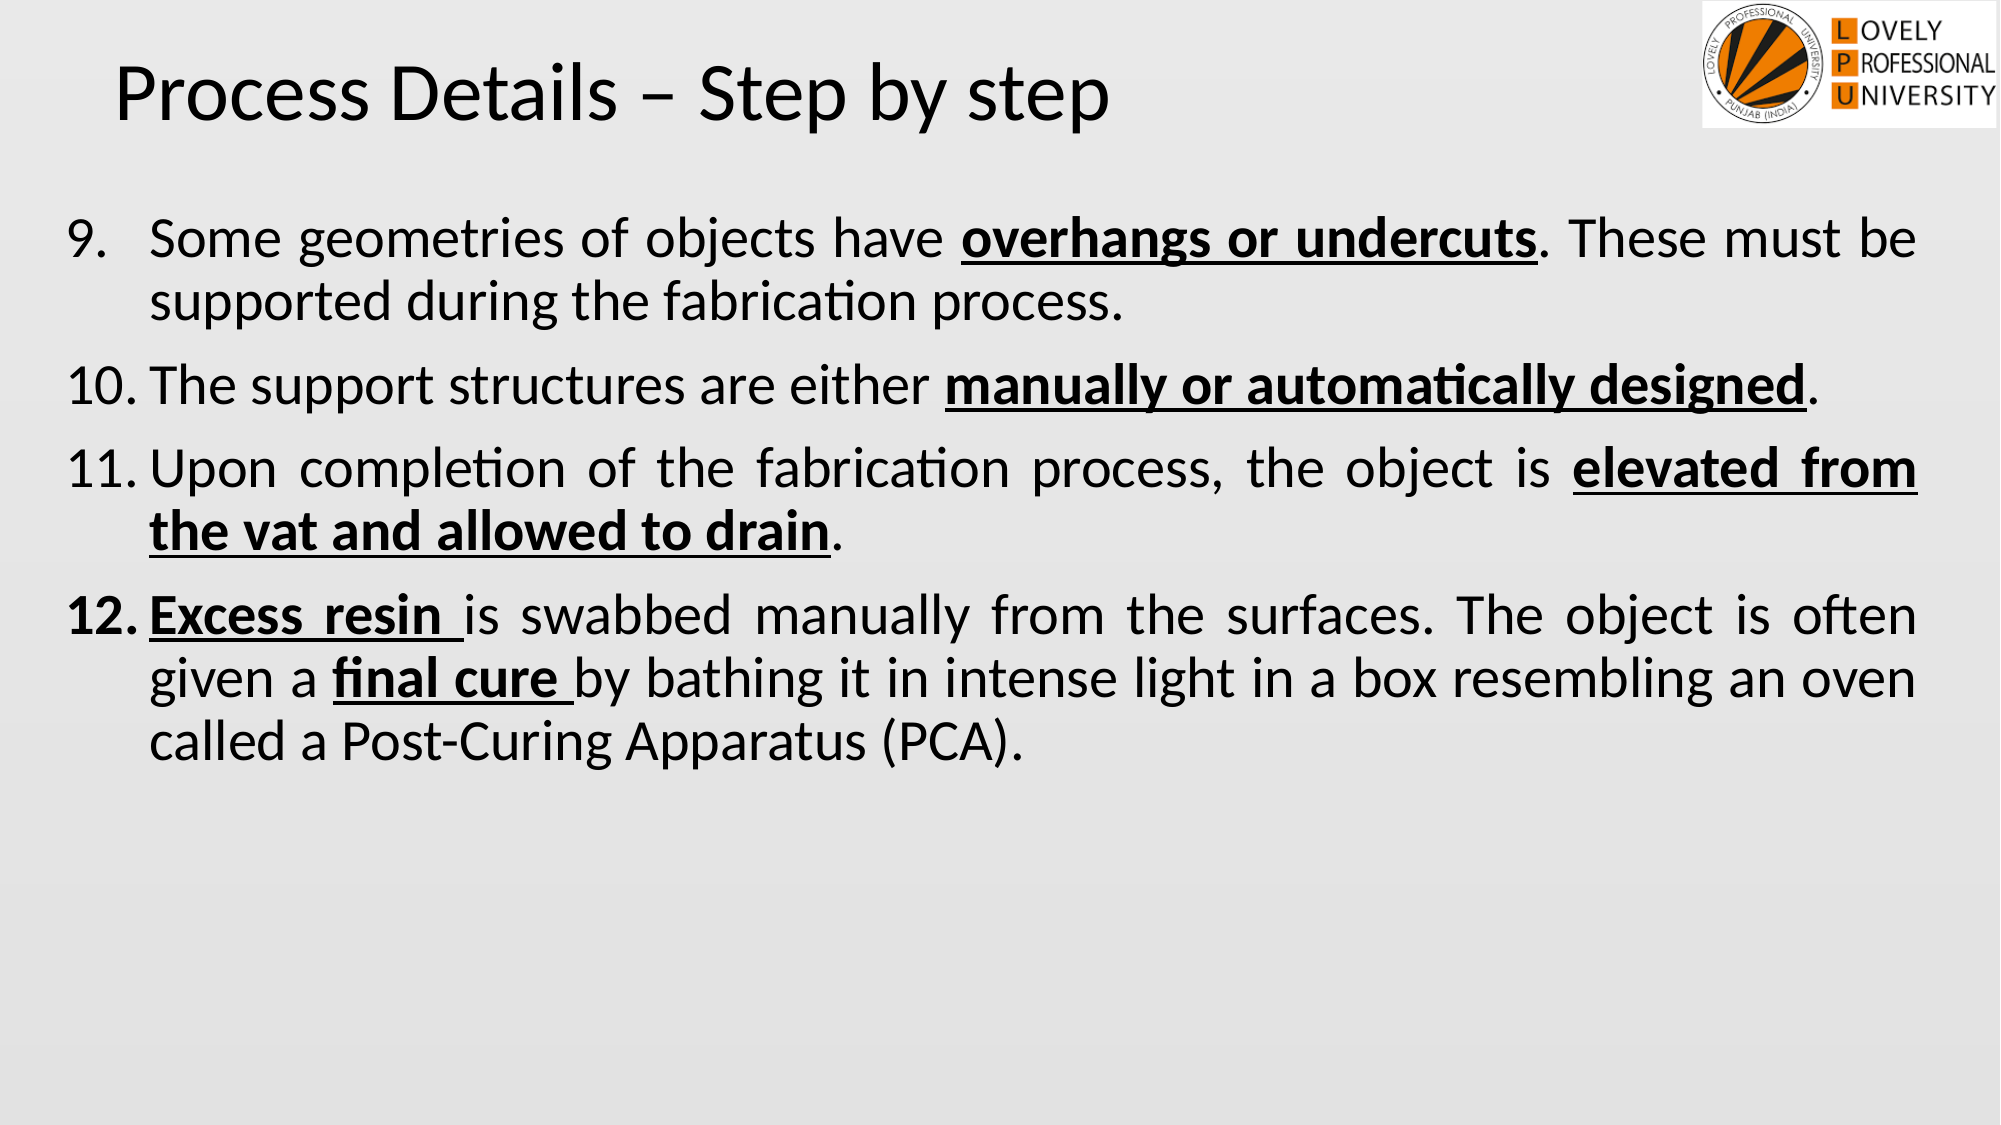

# Process Details – Step by step
Some geometries of objects have overhangs or undercuts. These must be supported during the fabrication process.
The support structures are either manually or automatically designed.
Upon completion of the fabrication process, the object is elevated from the vat and allowed to drain.
Excess resin is swabbed manually from the surfaces. The object is often given a final cure by bathing it in intense light in a box resembling an oven called a Post-Curing Apparatus (PCA).